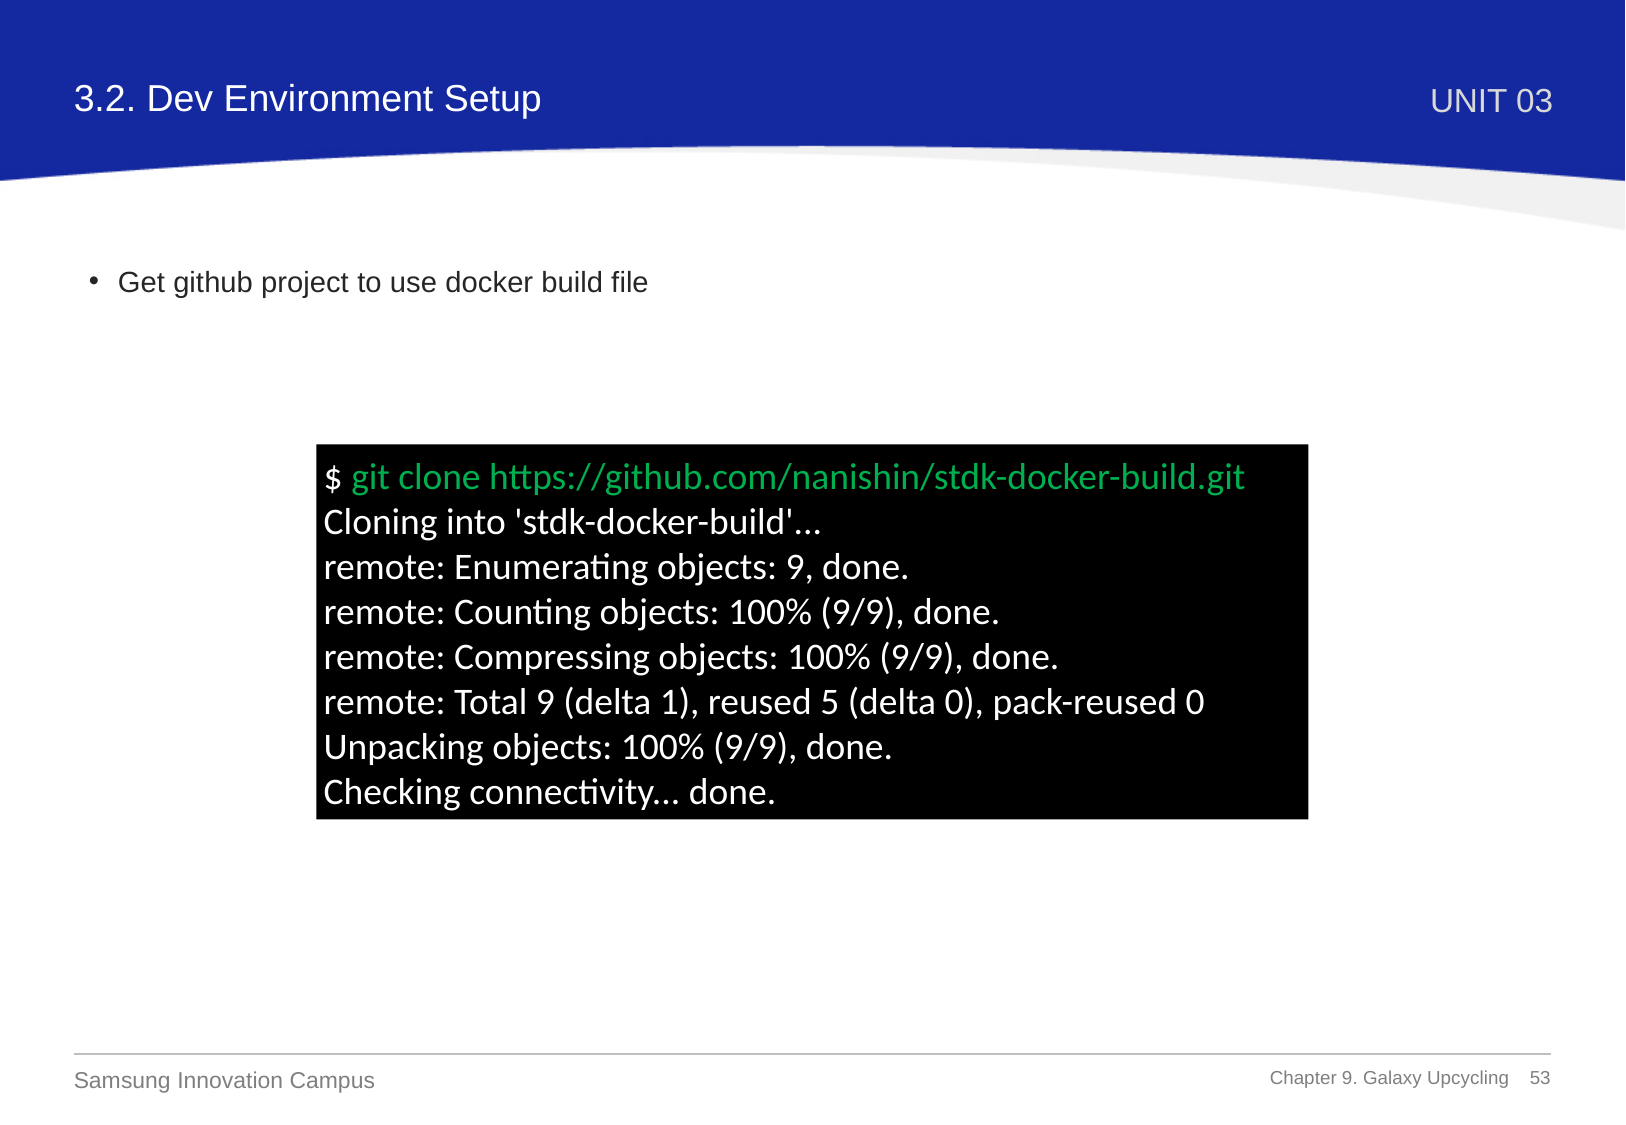

3.2. Dev Environment Setup
UNIT 03
Get github project to use docker build file
$ git clone https://github.com/nanishin/stdk-docker-build.git
Cloning into 'stdk-docker-build'...
remote: Enumerating objects: 9, done.
remote: Counting objects: 100% (9/9), done.
remote: Compressing objects: 100% (9/9), done.
remote: Total 9 (delta 1), reused 5 (delta 0), pack-reused 0
Unpacking objects: 100% (9/9), done.
Checking connectivity... done.